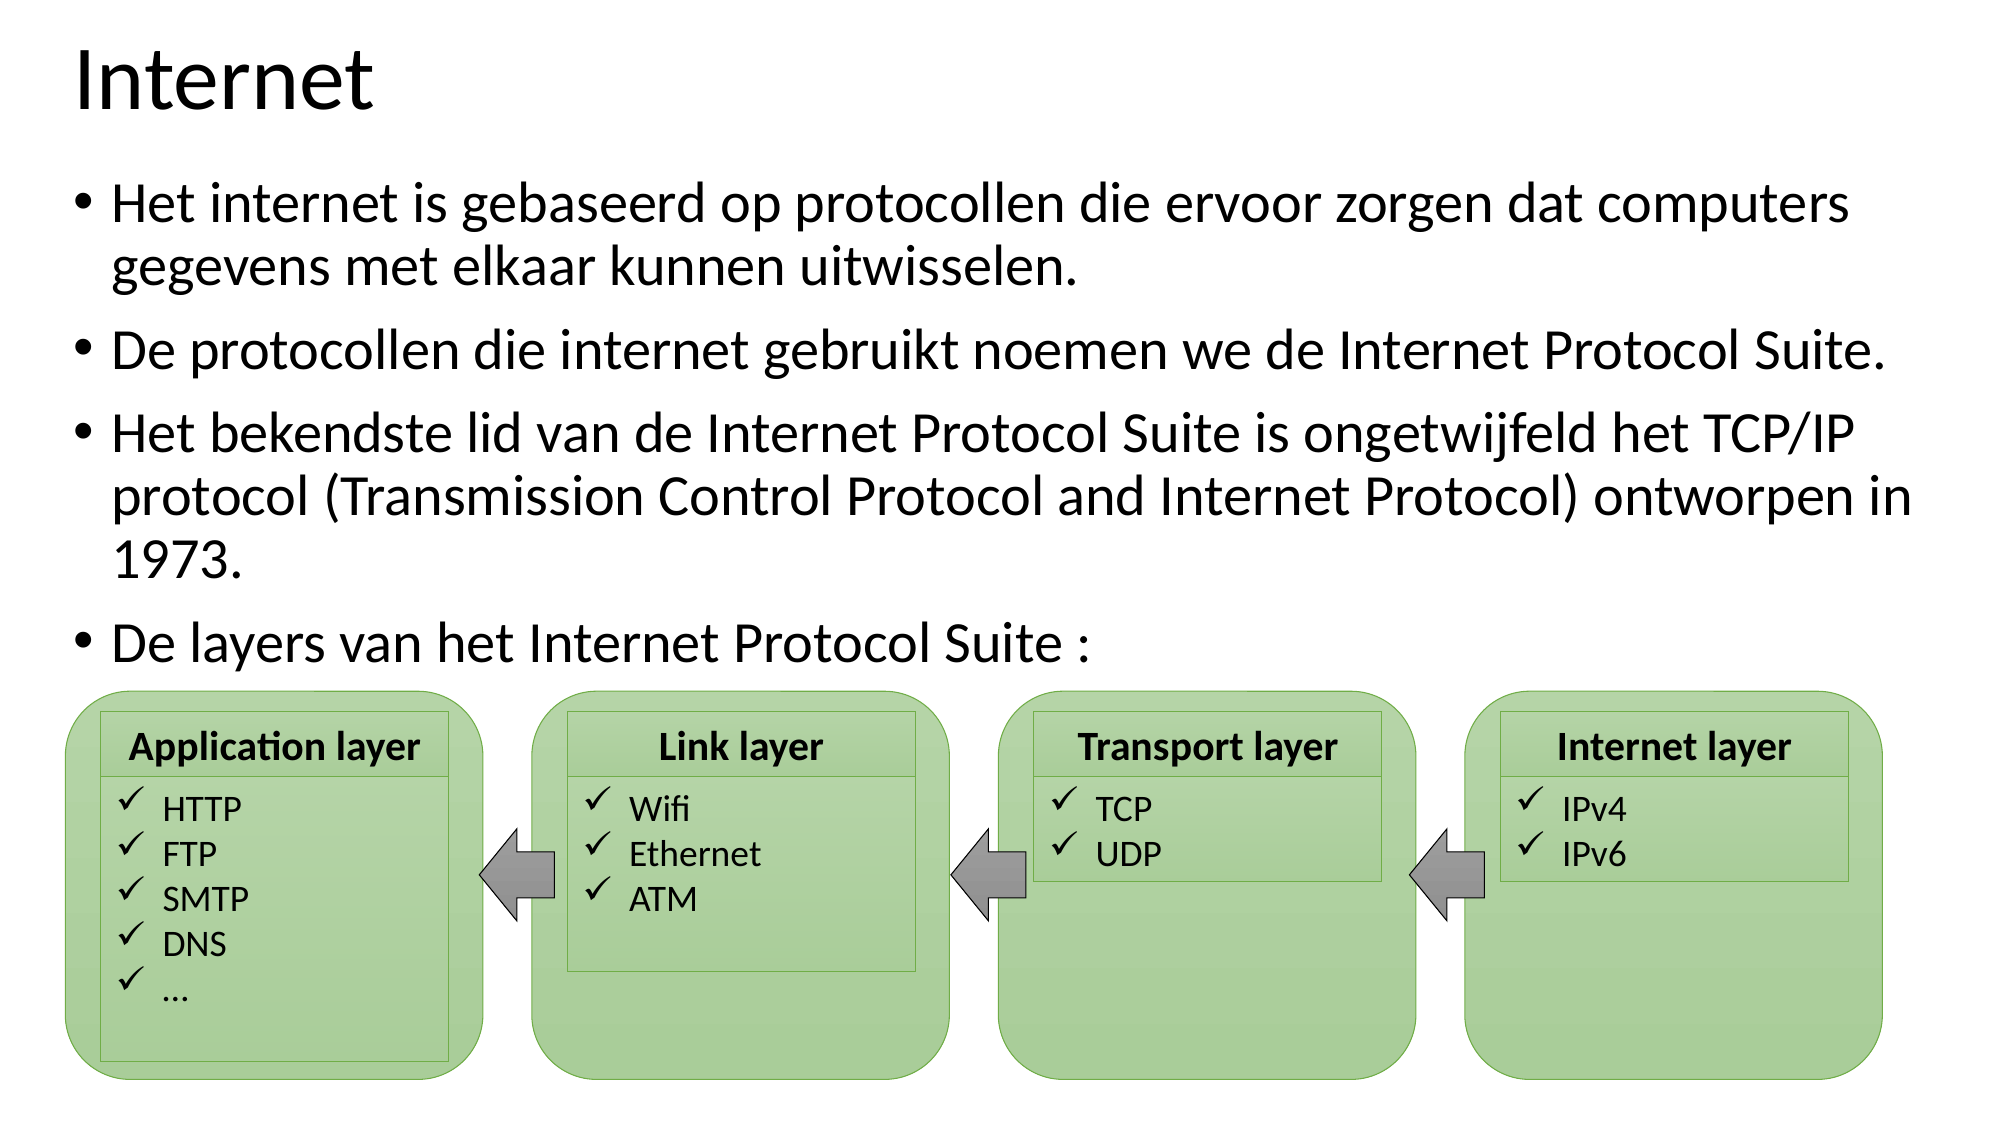

# Internet
Het internet is gebaseerd op protocollen die ervoor zorgen dat computers gegevens met elkaar kunnen uitwisselen.
De protocollen die internet gebruikt noemen we de Internet Protocol Suite.
Het bekendste lid van de Internet Protocol Suite is ongetwijfeld het TCP/IP protocol (Transmission Control Protocol and Internet Protocol) ontworpen in 1973.
De layers van het Internet Protocol Suite :

Transport layer
TCP
UDP

Internet layer
IPv4
IPv6

Application layer
HTTP
FTP
SMTP
DNS
…

Link layer
Wifi
Ethernet
ATM